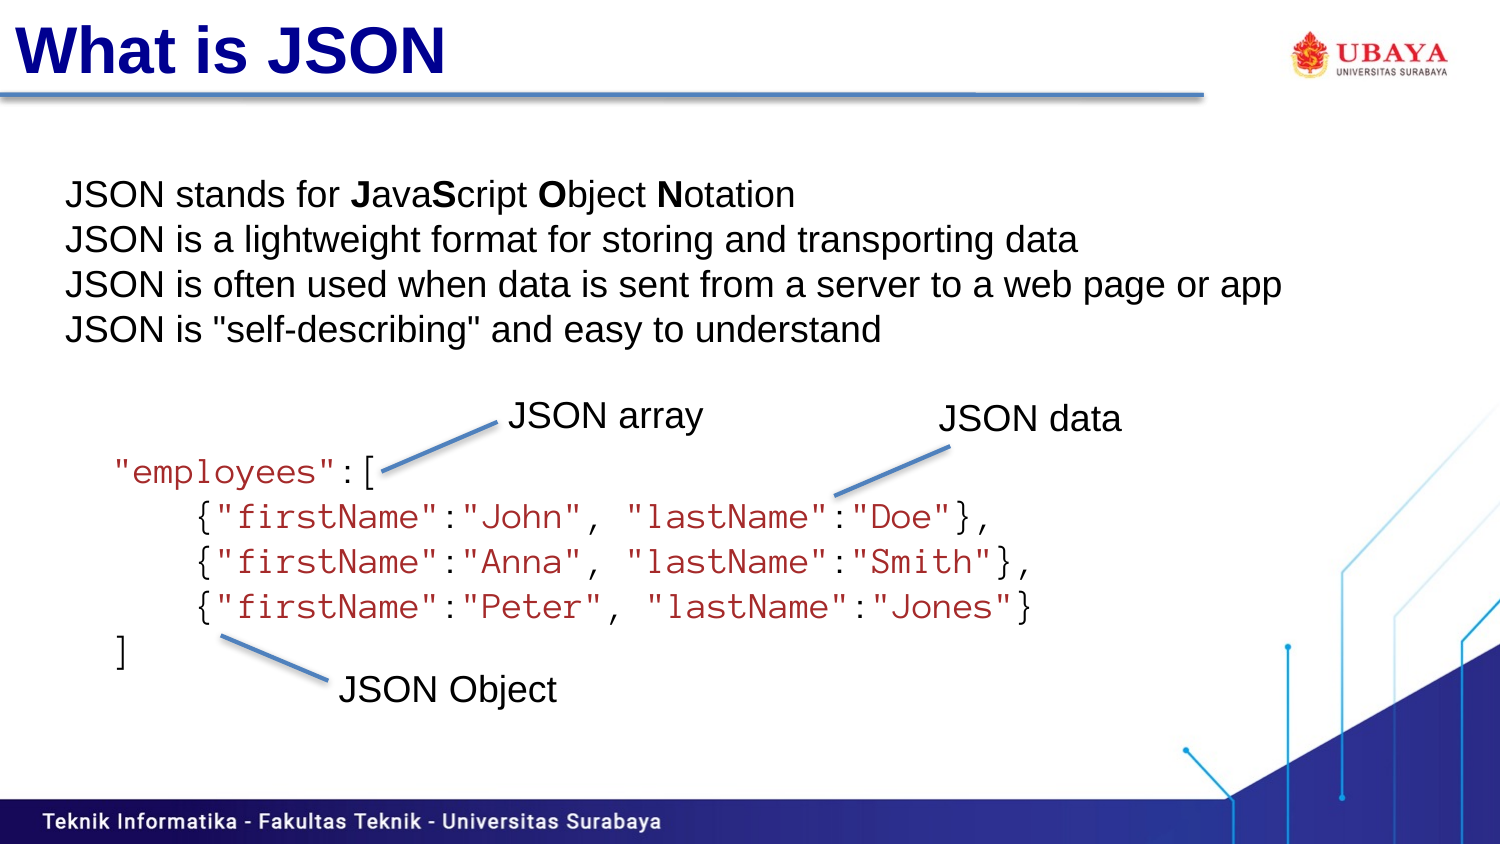

What is JSON

JSON stands for JavaScript Object Notation
JSON is a lightweight format for storing and transporting data
JSON is often used when data is sent from a server to a web page or app
JSON is "self-describing" and easy to understand
JSON array
JSON data
"employees":[
    {"firstName":"John", "lastName":"Doe"}, 
    {"firstName":"Anna", "lastName":"Smith"}, 
    {"firstName":"Peter", "lastName":"Jones"}
]
JSON Object